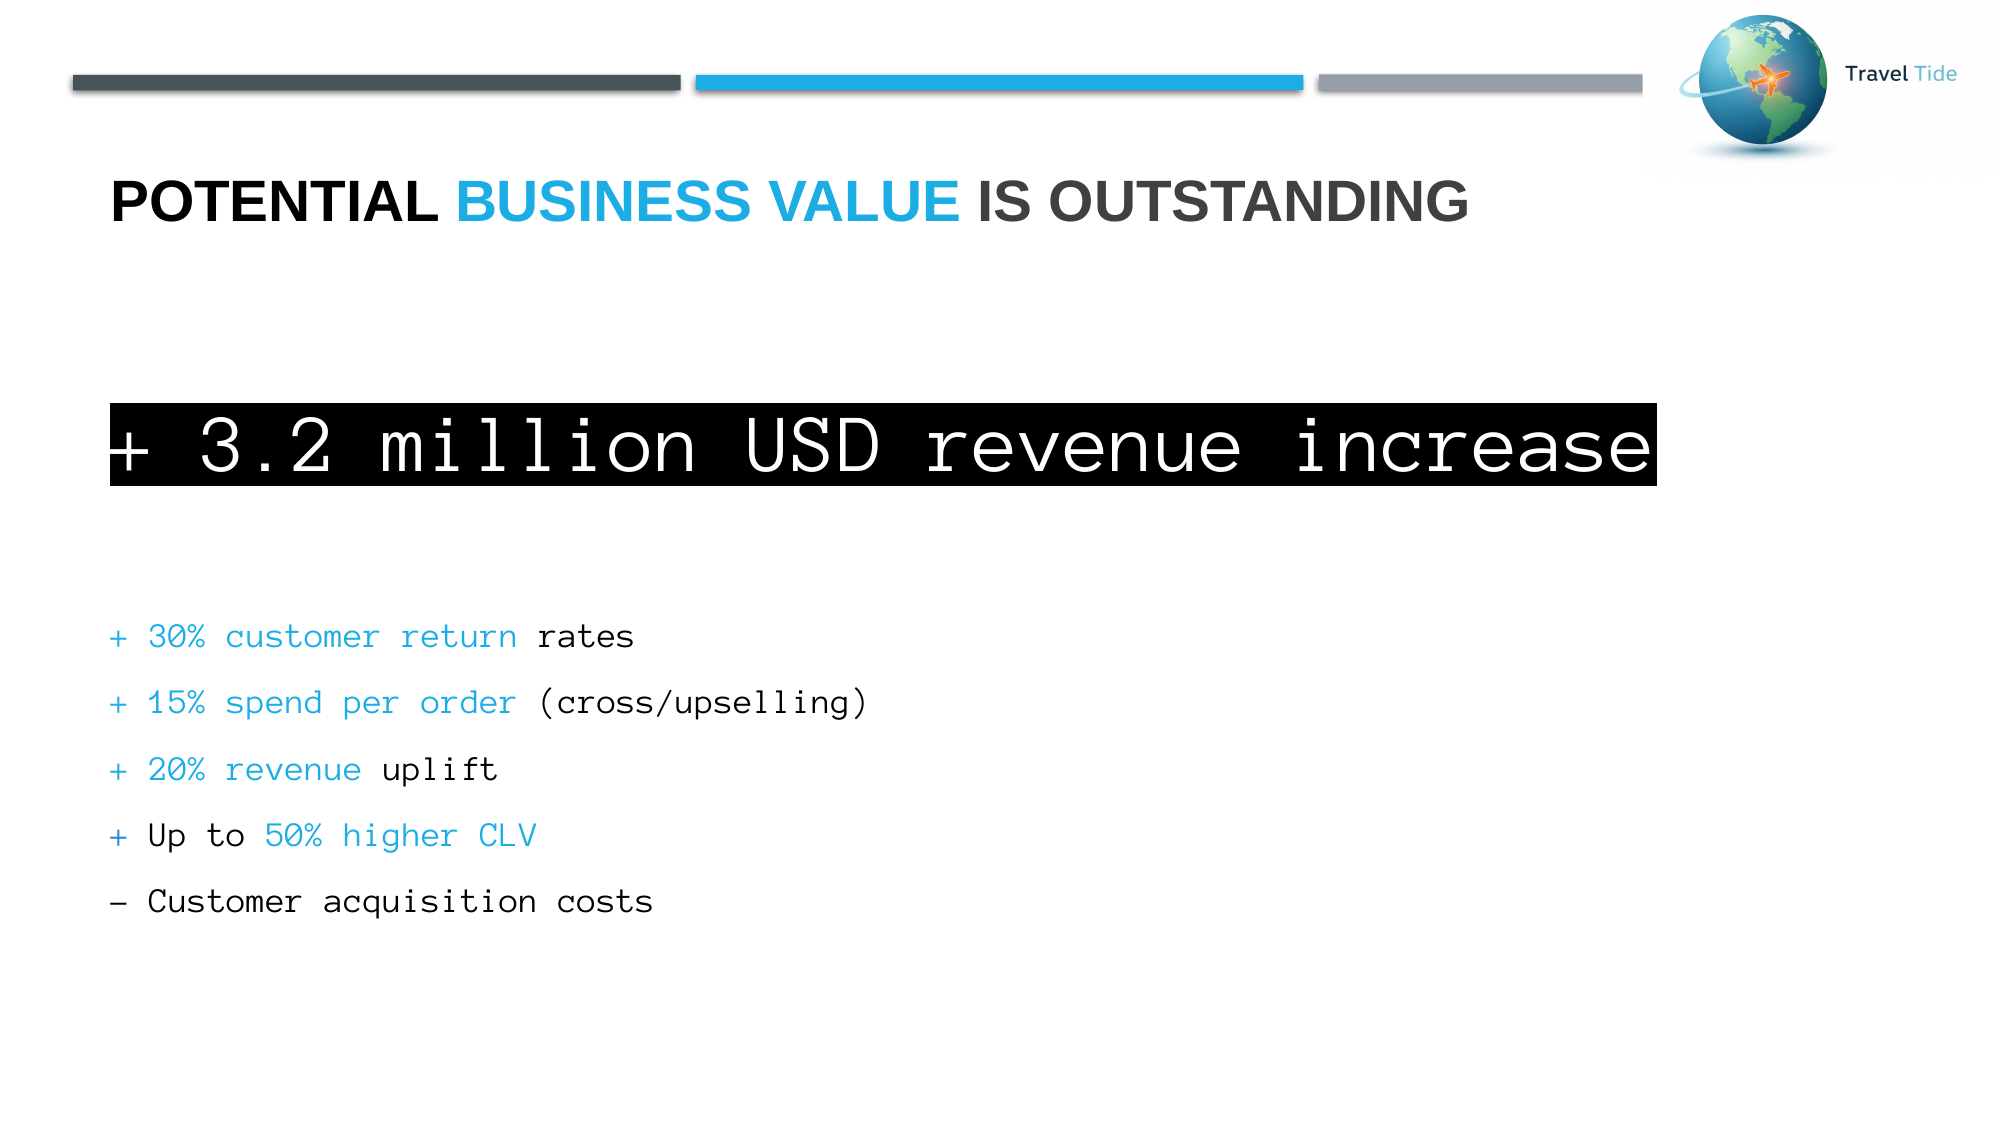

# Potential Business Value is outstanding
+ 3.2 million USD revenue increase
+ 30% customer return rates
+ 15% spend per order (cross/upselling)
+ 20% revenue uplift
+ Up to 50% higher CLV
- Customer acquisition costs